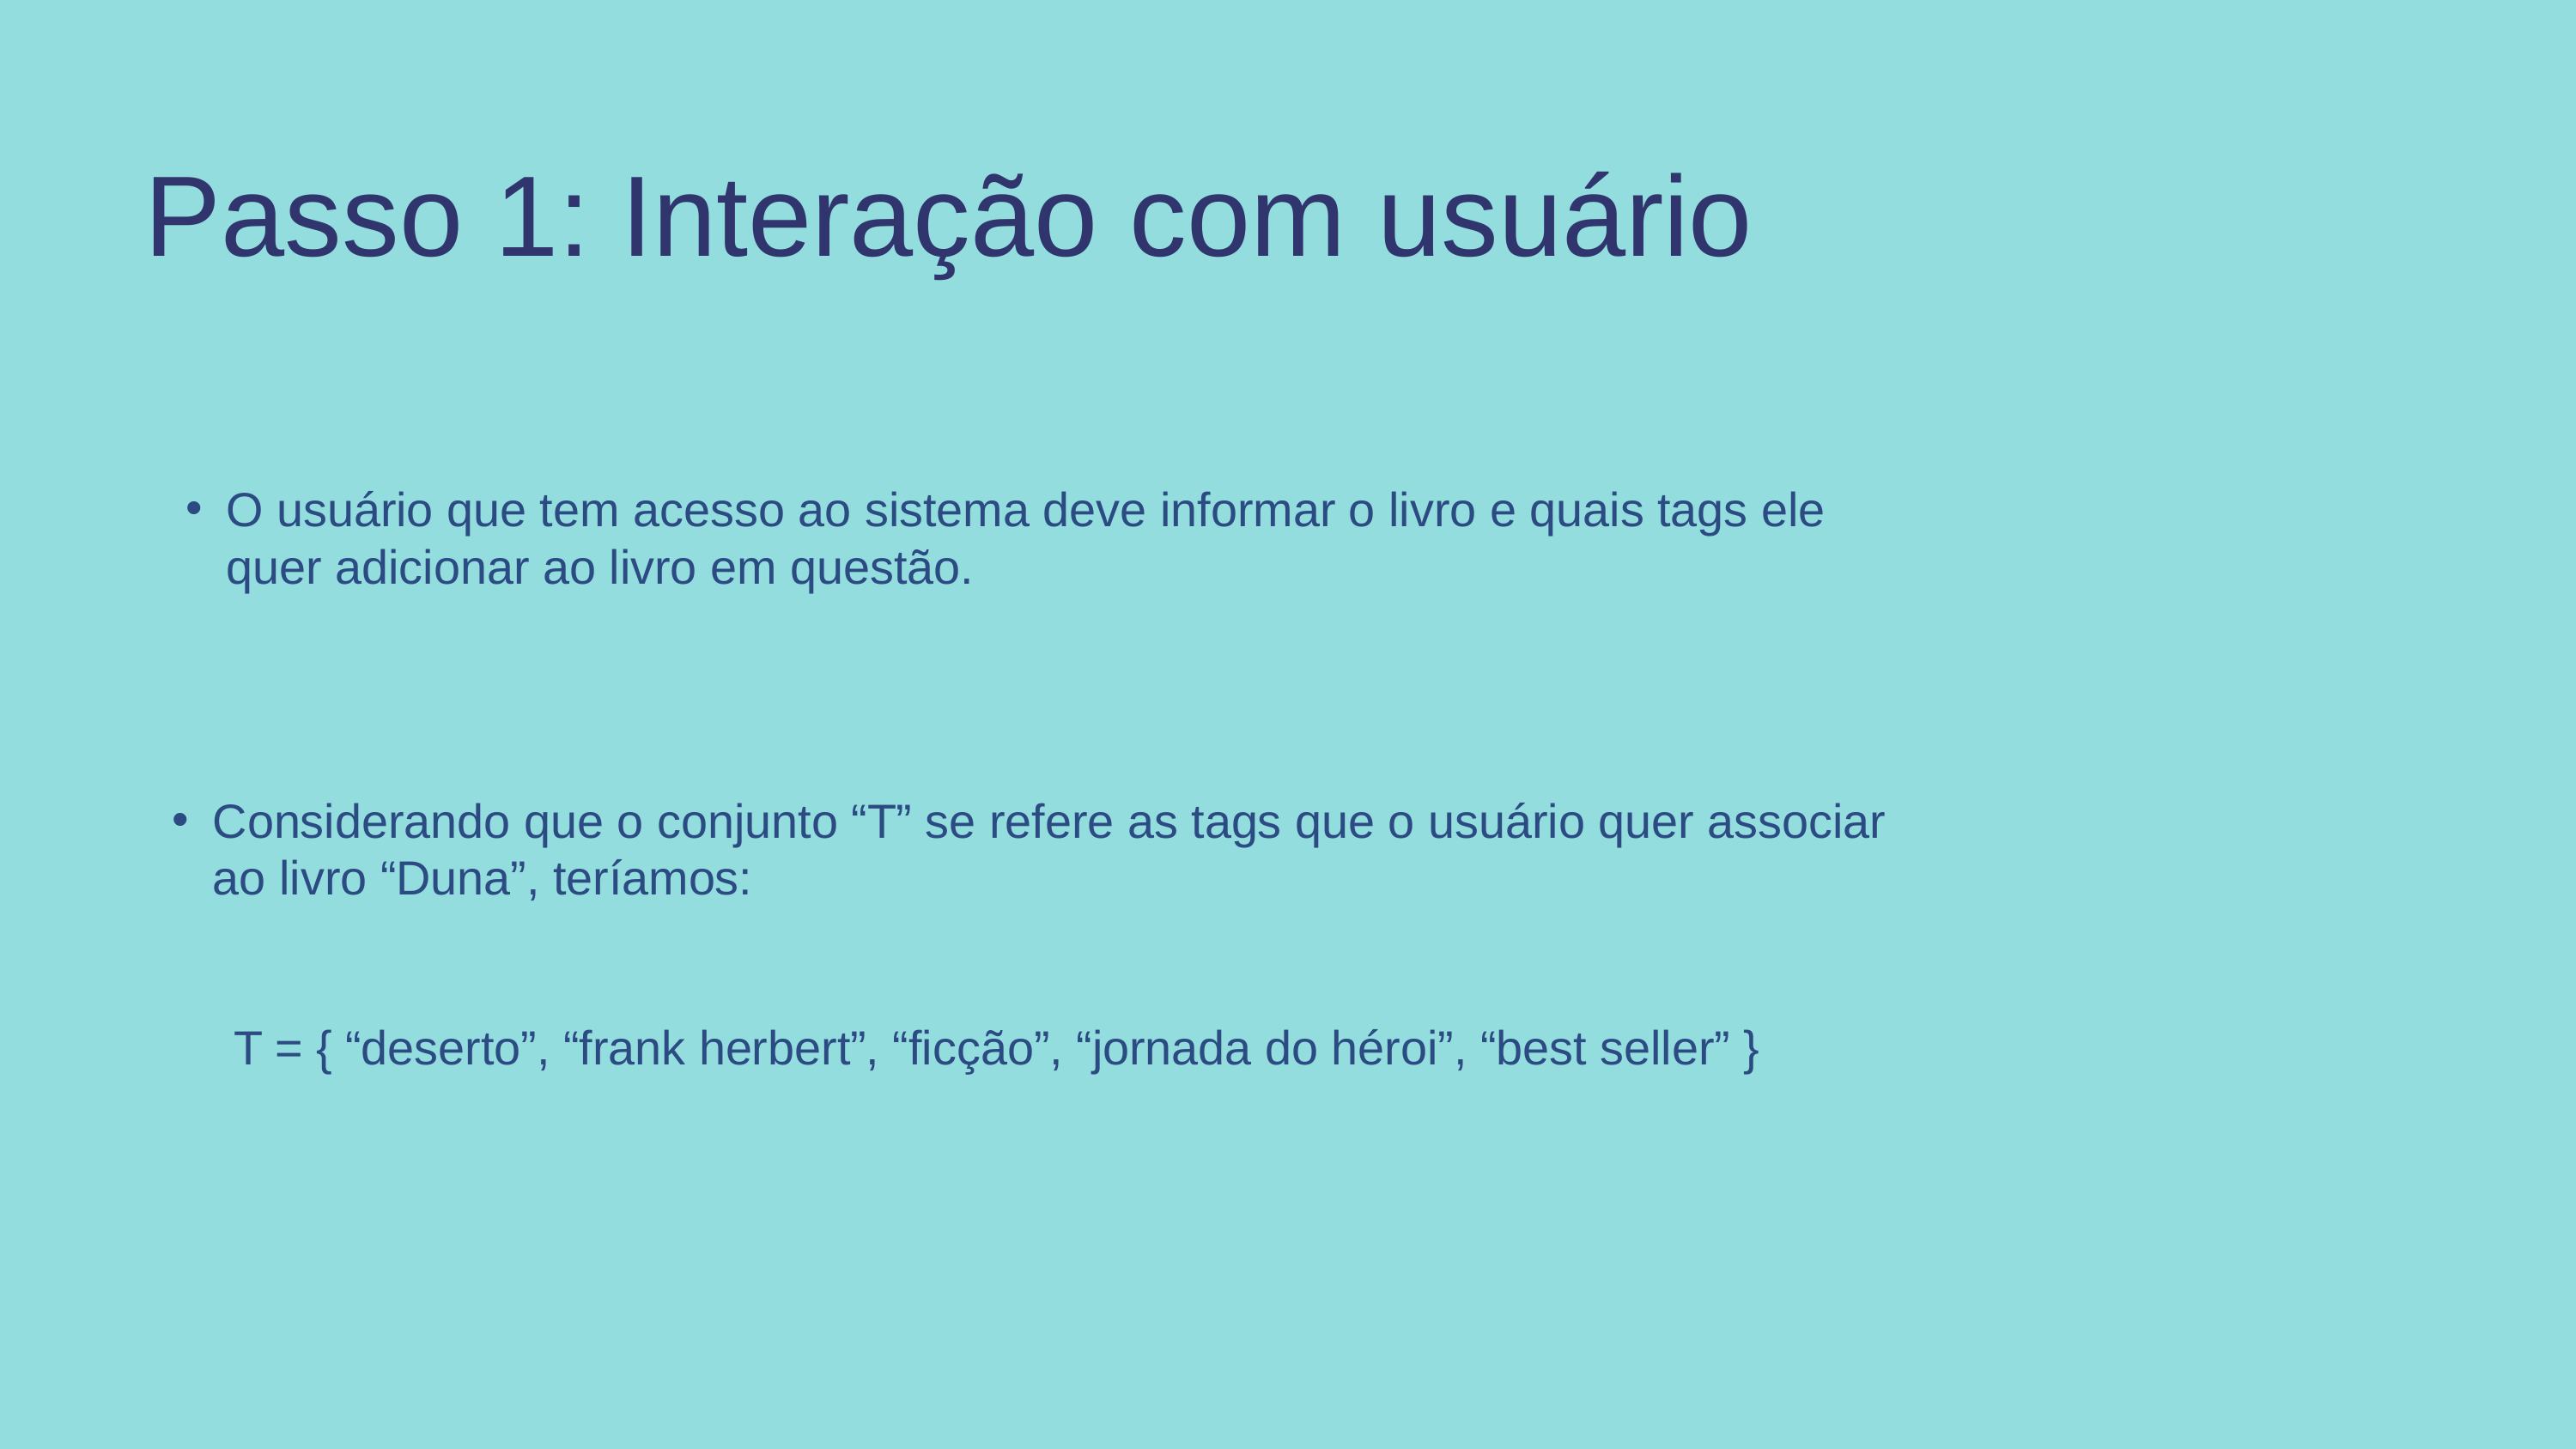

Passo 1: Interação com usuário
O usuário que tem acesso ao sistema deve informar o livro e quais tags ele quer adicionar ao livro em questão.
Considerando que o conjunto “T” se refere as tags que o usuário quer associar ao livro “Duna”, teríamos:
T = { “deserto”, “frank herbert”, “ficção”, “jornada do héroi”, “best seller” }